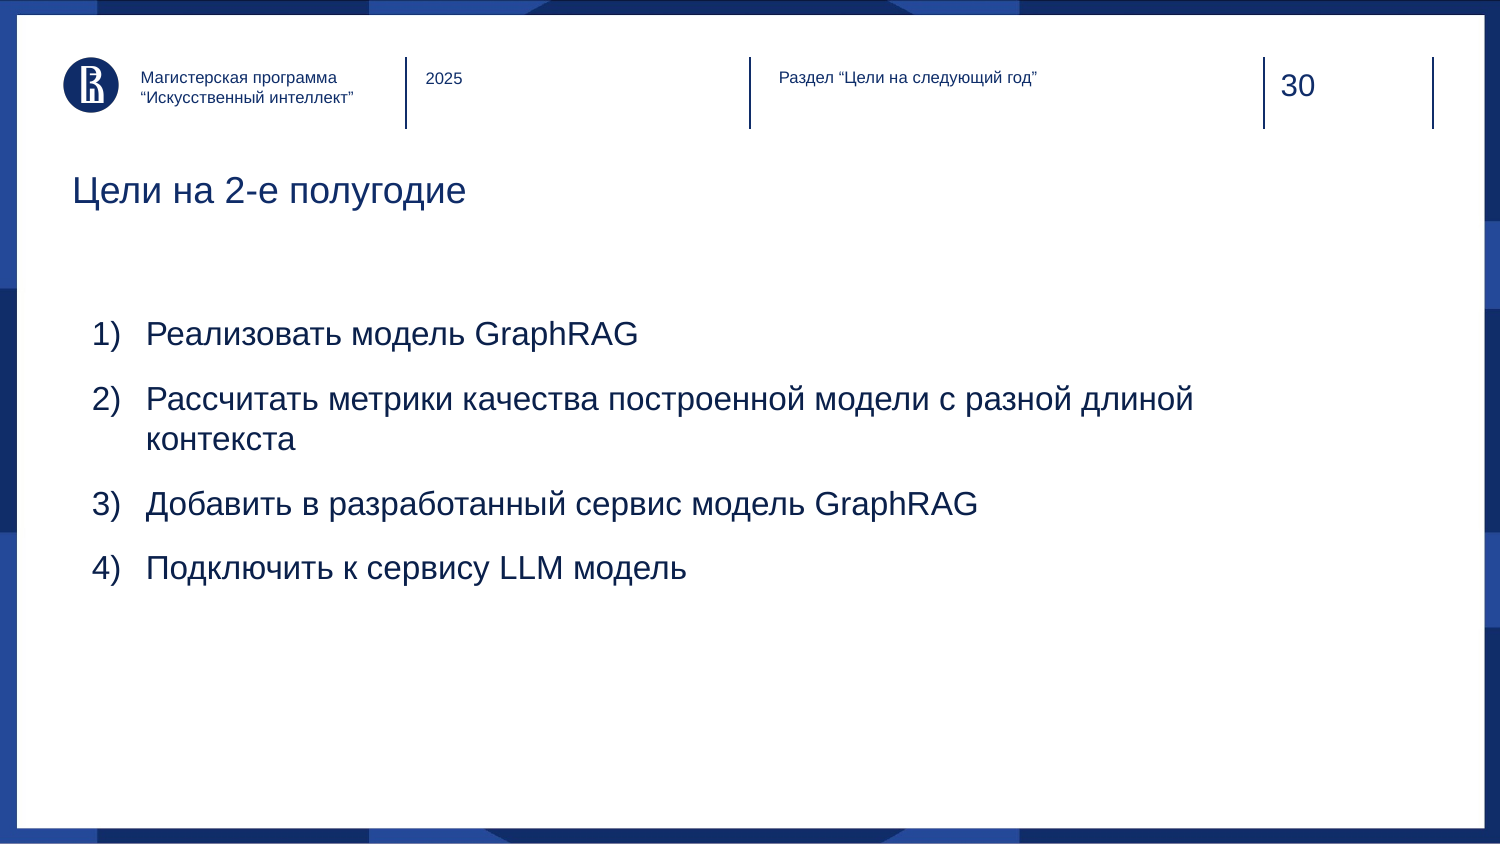

Раздел “Цели на следующий год”
Магистерская программа
“Искусственный интеллект”
2025
# Цели на 2-е полугодие

Реализовать модель GraphRAG
Рассчитать метрики качества построенной модели с разной длиной контекста
Добавить в разработанный сервис модель GraphRAG
Подключить к сервису LLM модель